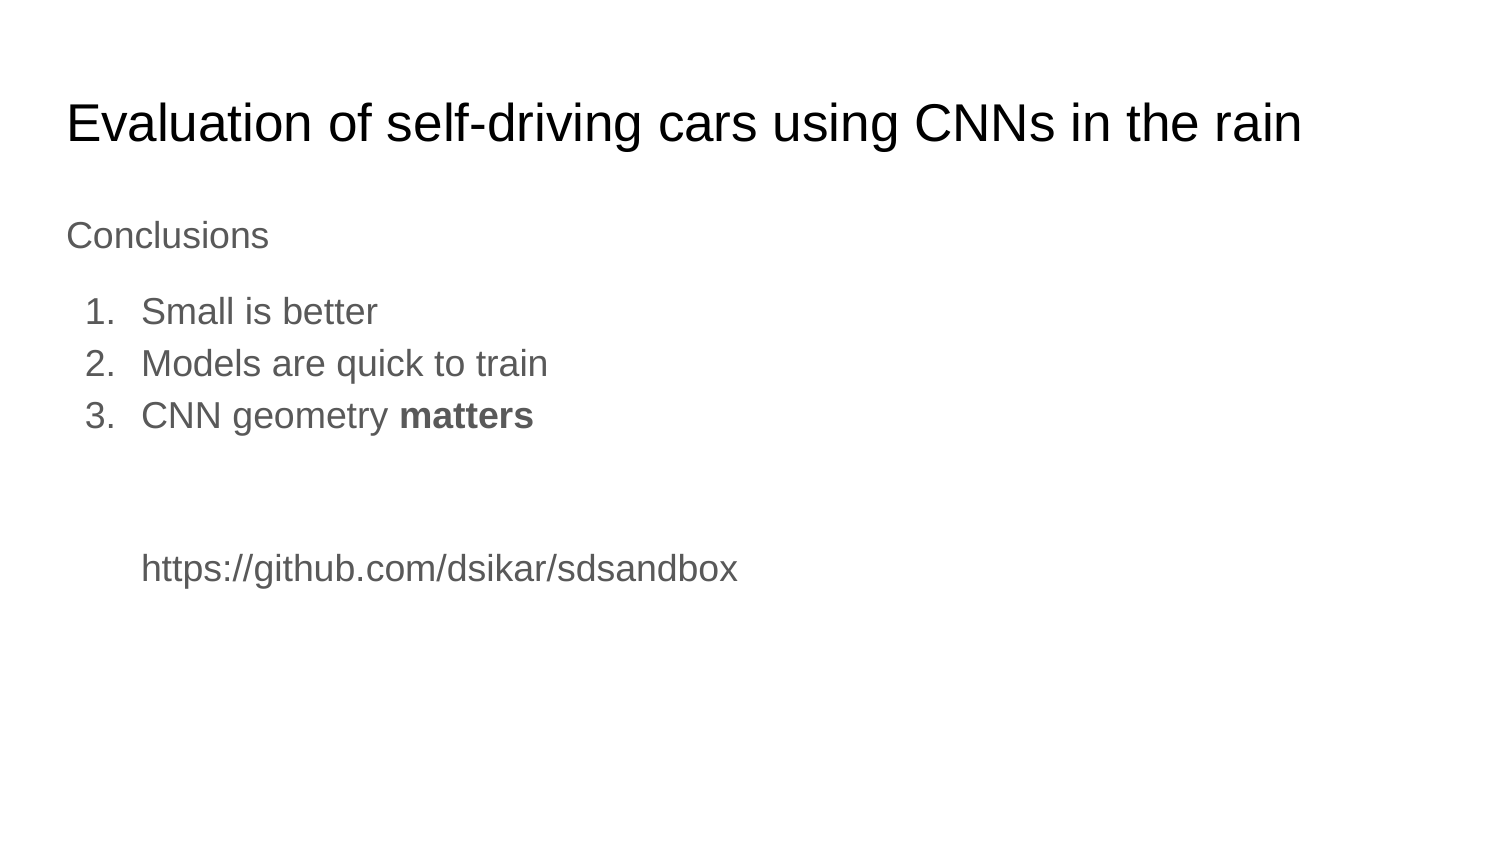

# Evaluation of self-driving cars using CNNs in the rain

Conclusions
Small is better
Models are quick to train
CNN geometry matters

https://github.com/dsikar/sdsandbox